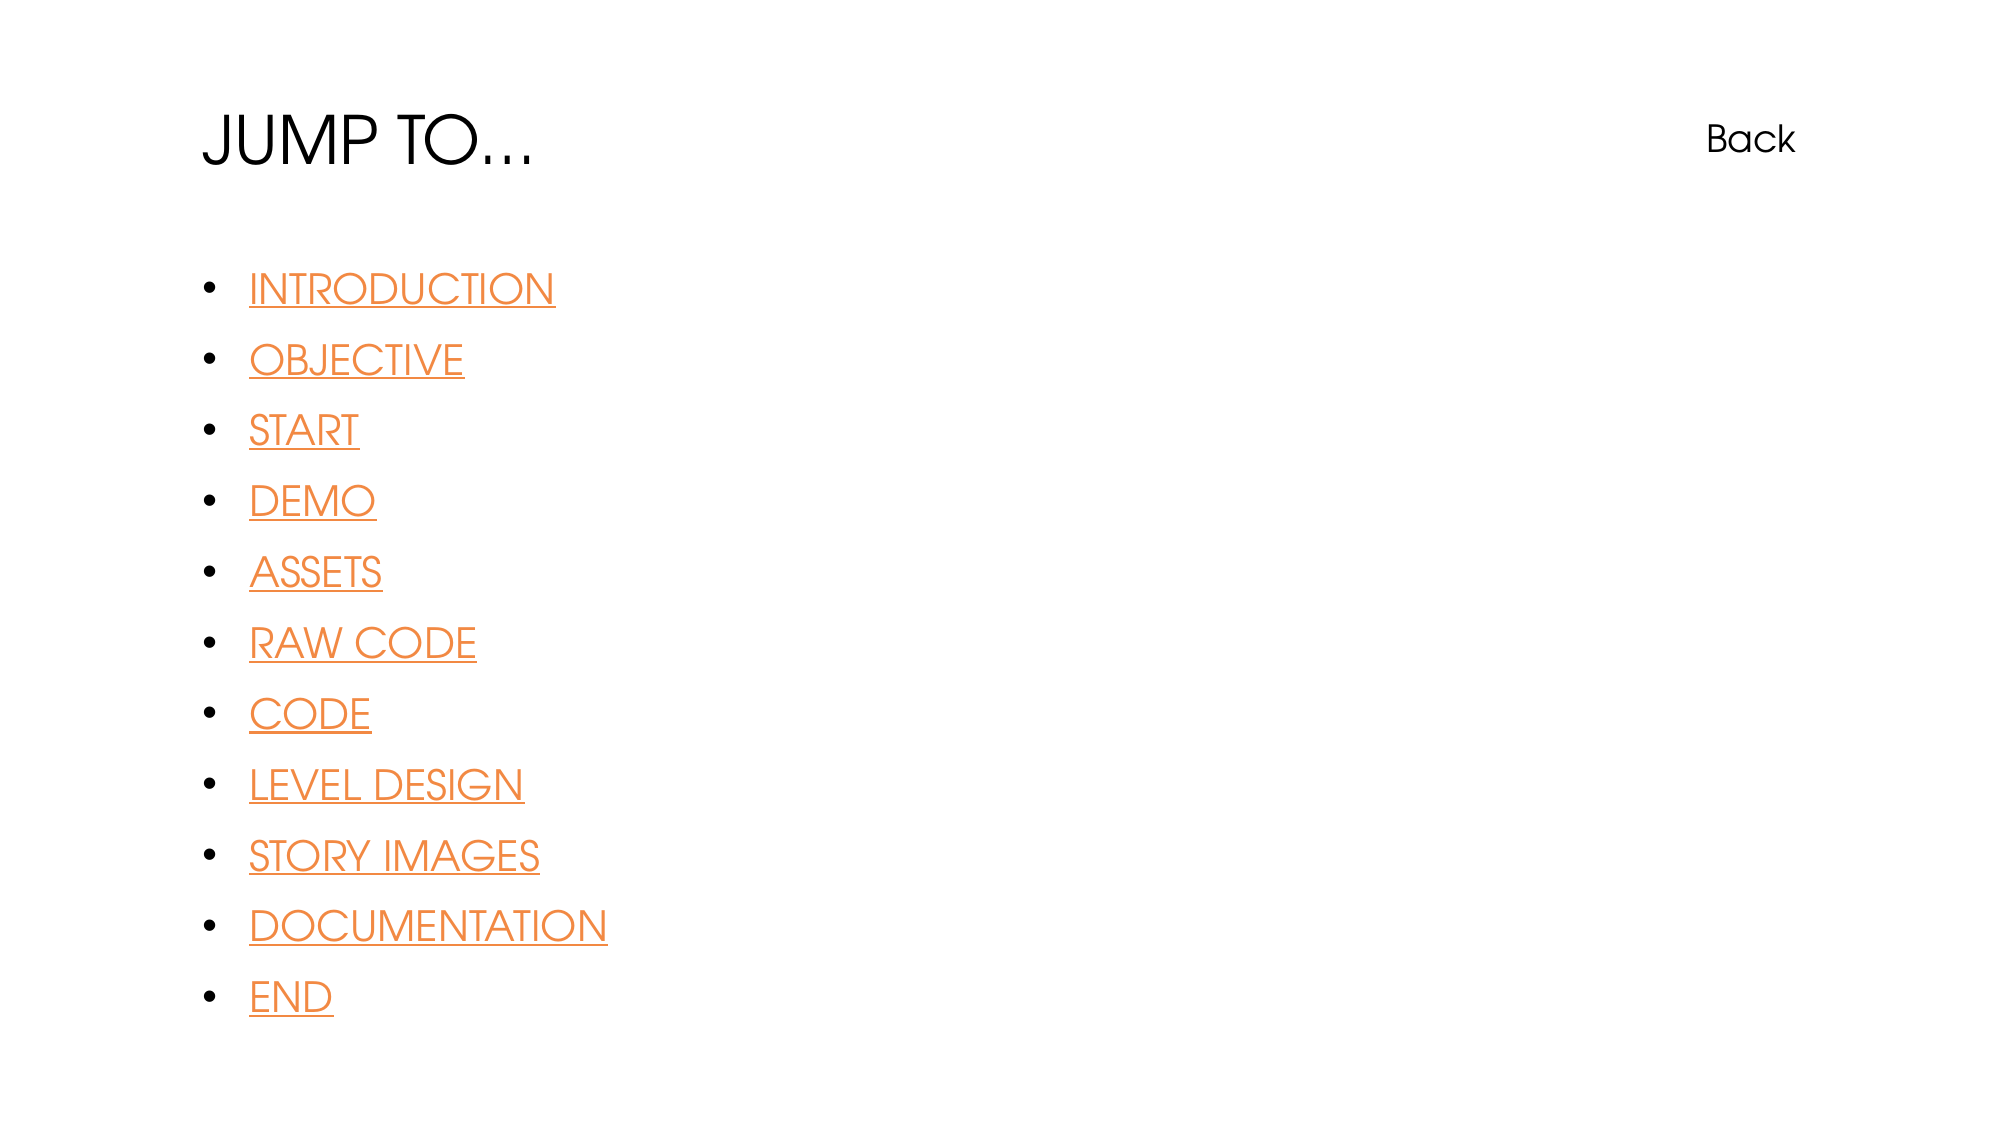

# Jump to…
Back
Introduction
objective
Start
Demo
Assets
Raw Code
Code
Level Design
Story Images
Documentation
end